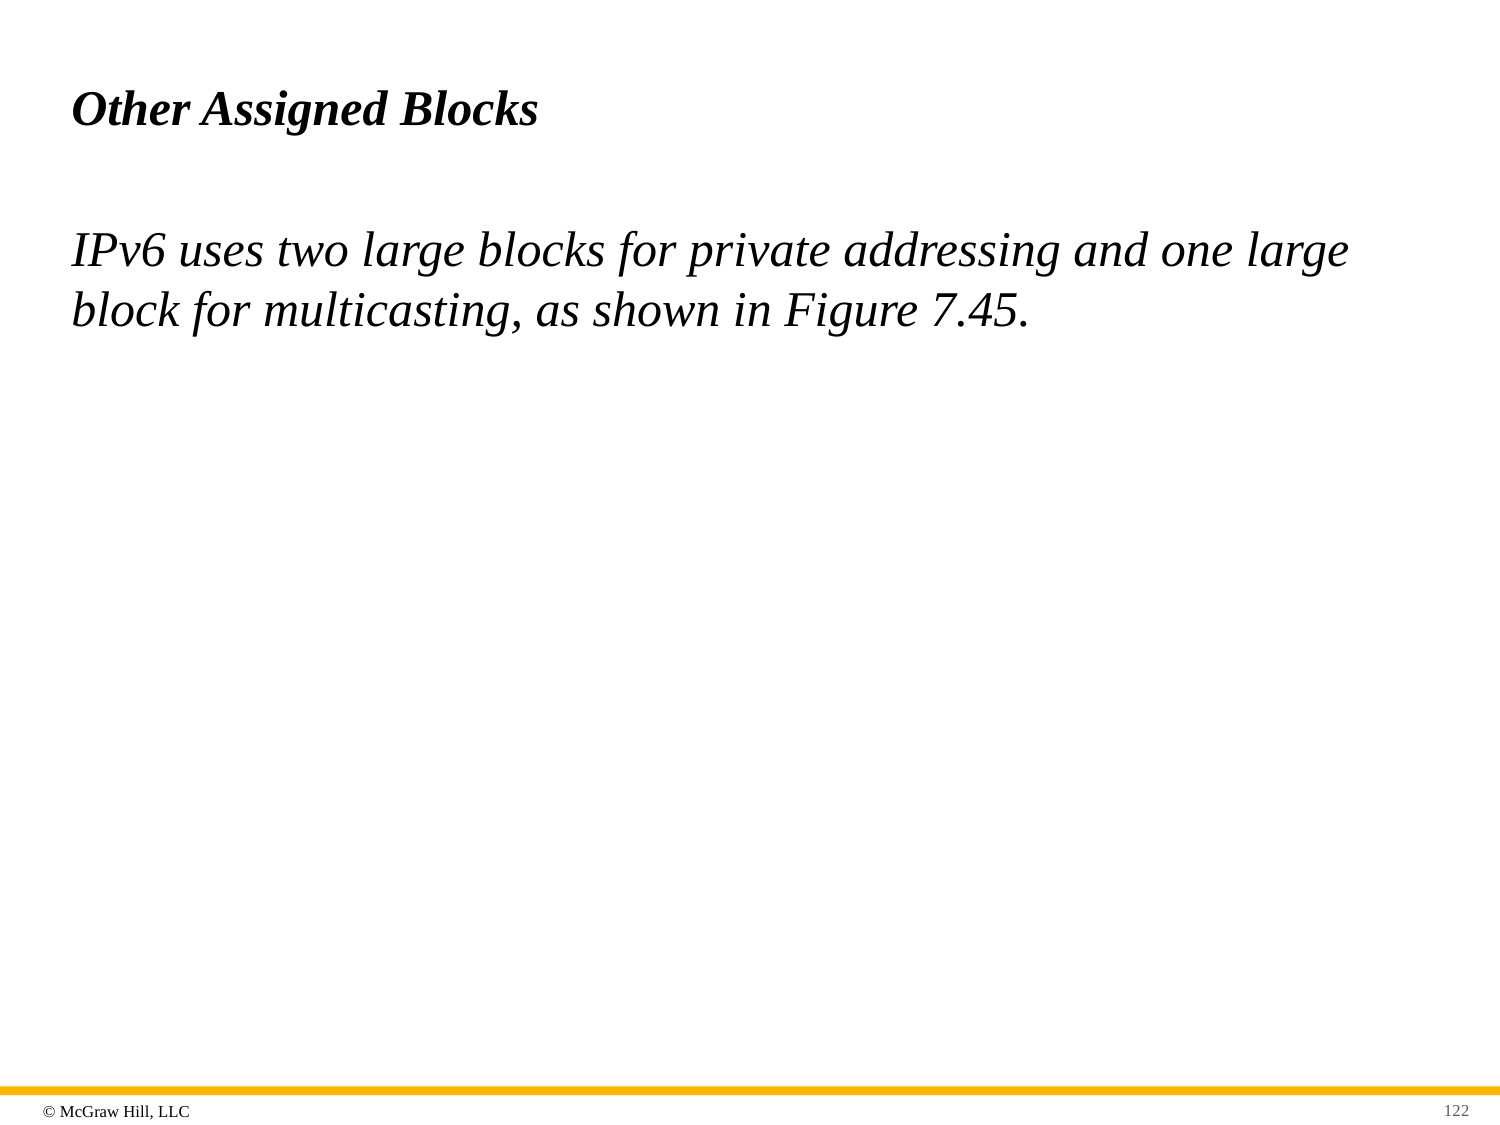

# Other Assigned Blocks
IPv6 uses two large blocks for private addressing and one large block for multicasting, as shown in Figure 7.45.
122